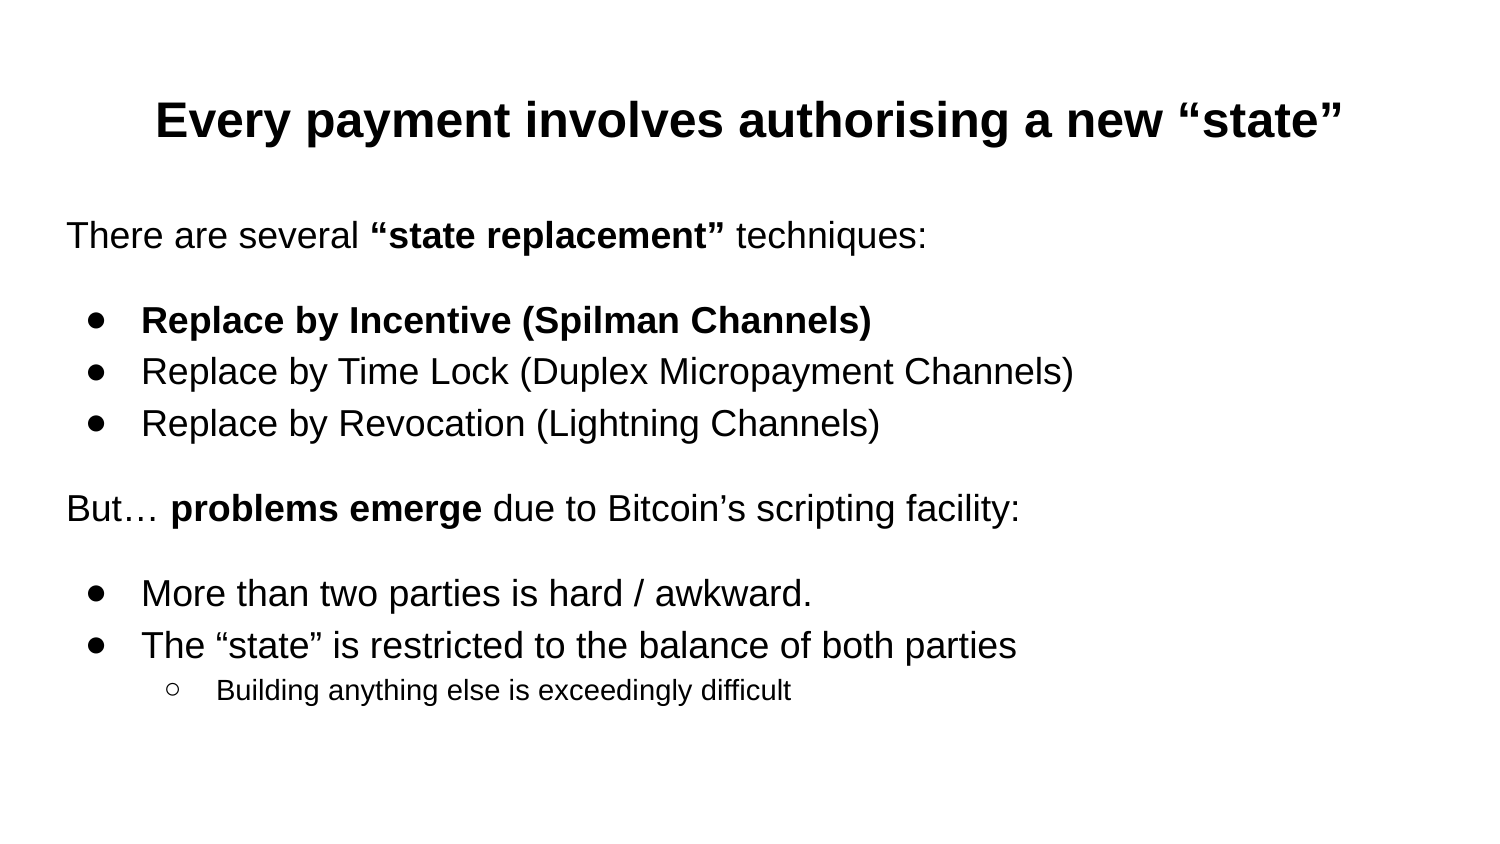

# Every payment involves authorising a new “state”

There are several “state replacement” techniques:
Replace by Incentive (Spilman Channels)
Replace by Time Lock (Duplex Micropayment Channels)
Replace by Revocation (Lightning Channels)
But… problems emerge due to Bitcoin’s scripting facility:
More than two parties is hard / awkward.
The “state” is restricted to the balance of both parties
Building anything else is exceedingly difficult